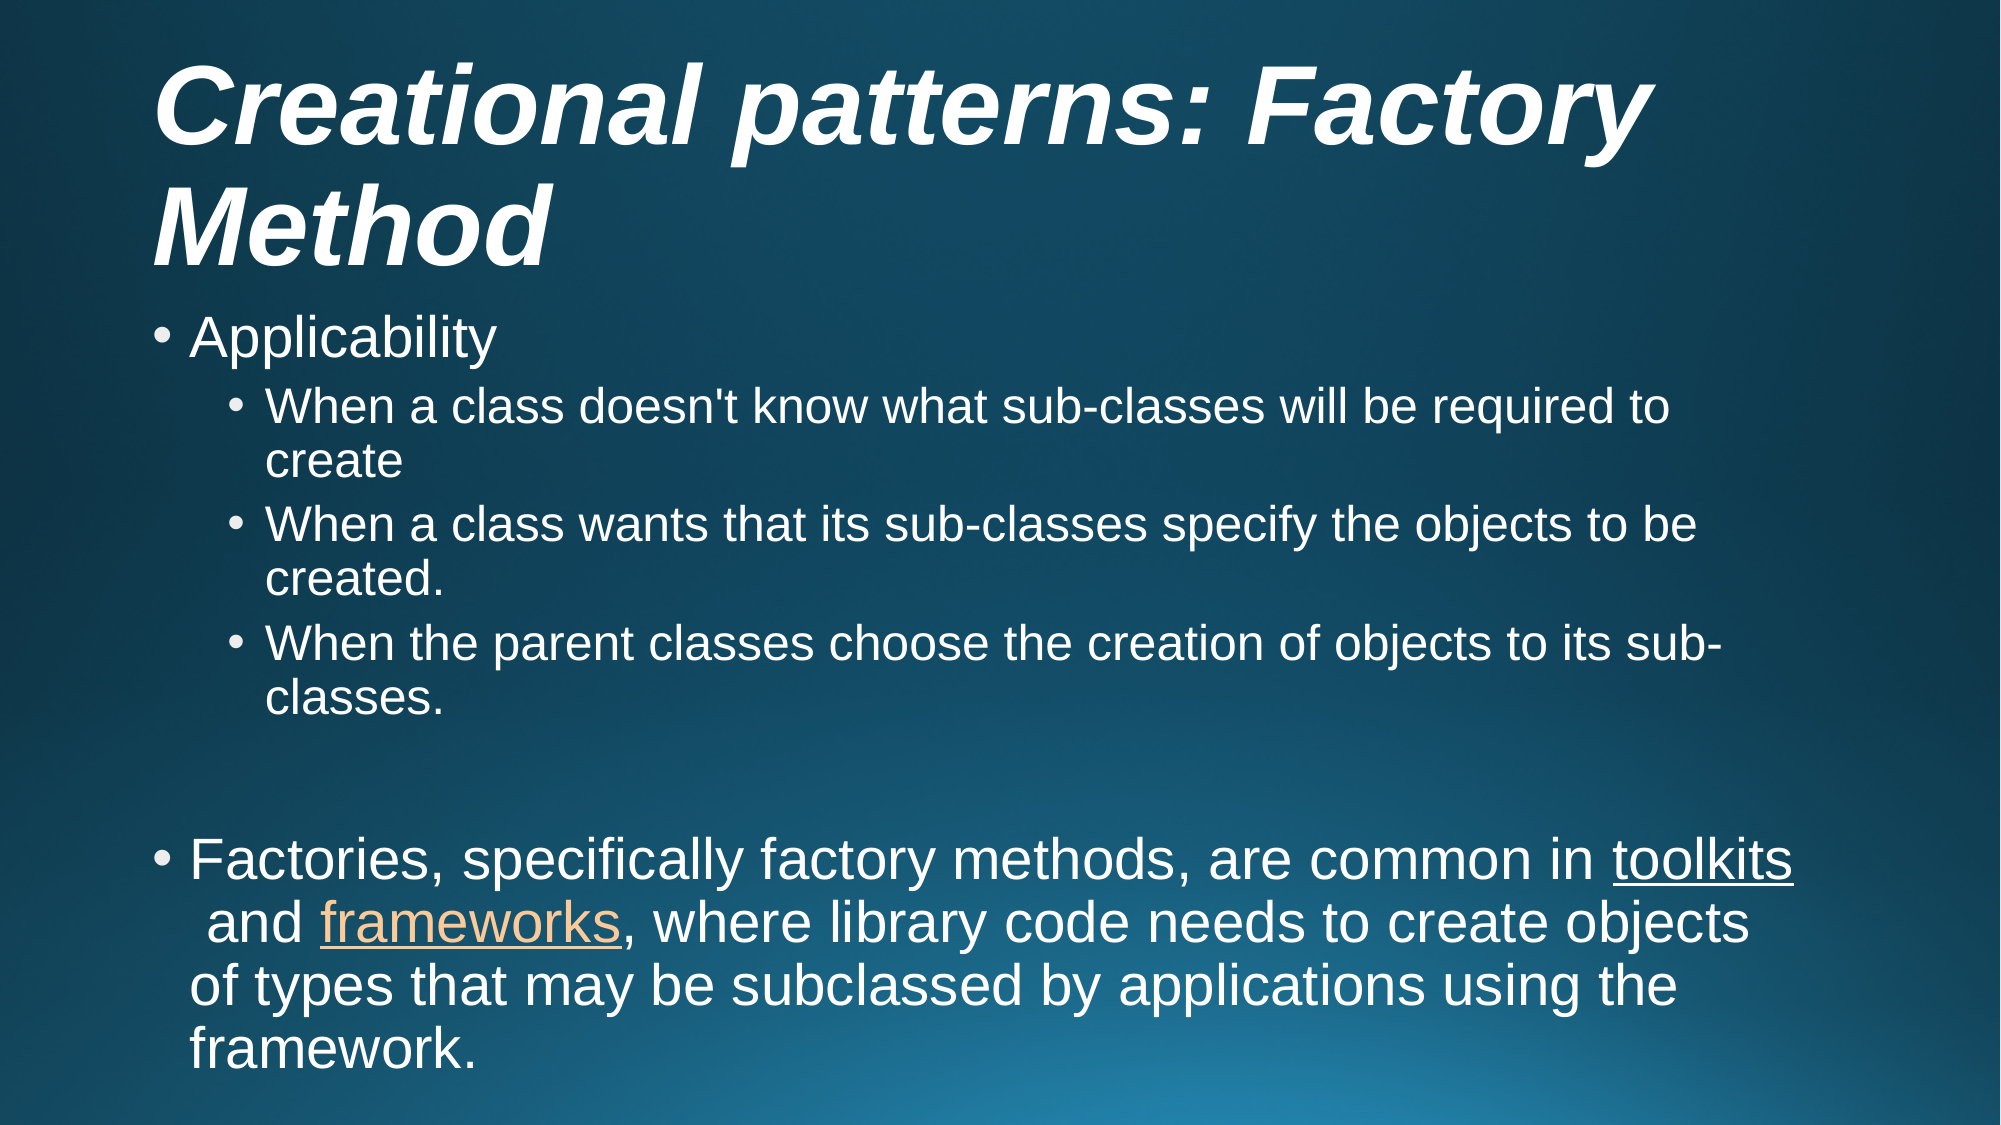

# Creational patterns: Factory Method
Applicability
When a class doesn't know what sub-classes will be required to create
When a class wants that its sub-classes specify the objects to be created.
When the parent classes choose the creation of objects to its sub-classes.

Factories, specifically factory methods, are common in toolkits and frameworks, where library code needs to create objects of types that may be subclassed by applications using the framework.